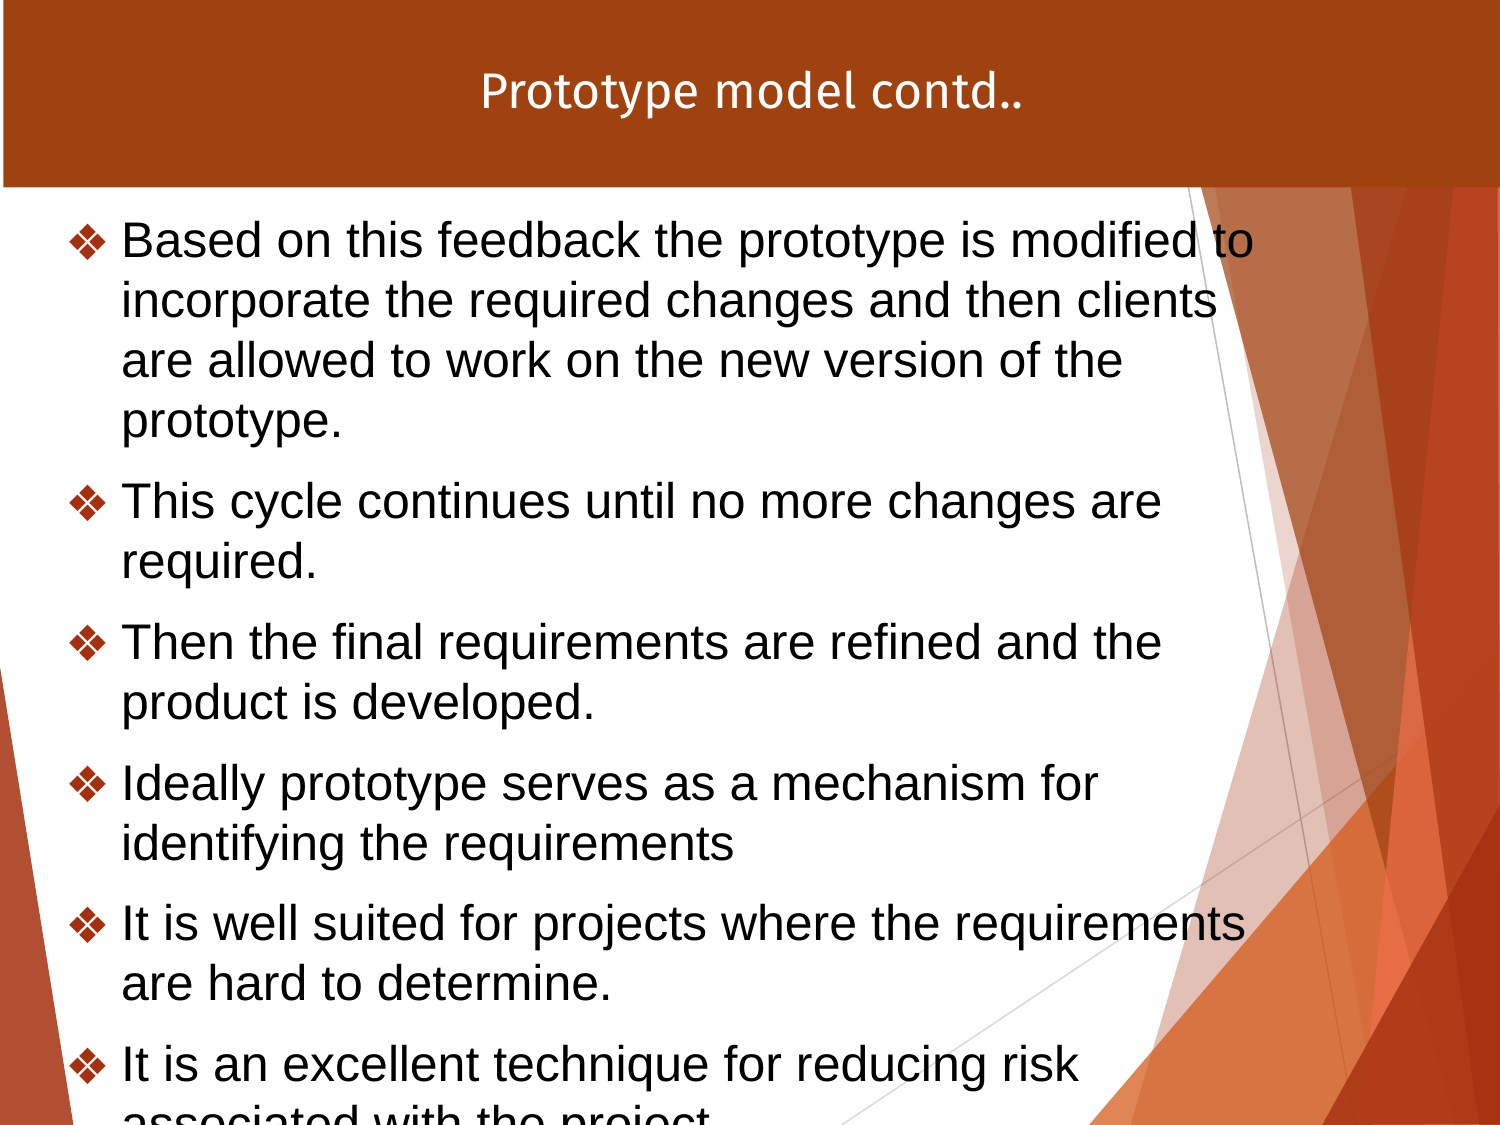

# Prototype model contd..
Based on this feedback the prototype is modified to incorporate the required changes and then clients are allowed to work on the new version of the prototype.
This cycle continues until no more changes are required.
Then the final requirements are refined and the product is developed.
Ideally prototype serves as a mechanism for identifying the requirements
It is well suited for projects where the requirements are hard to determine.
It is an excellent technique for reducing risk associated with the project.